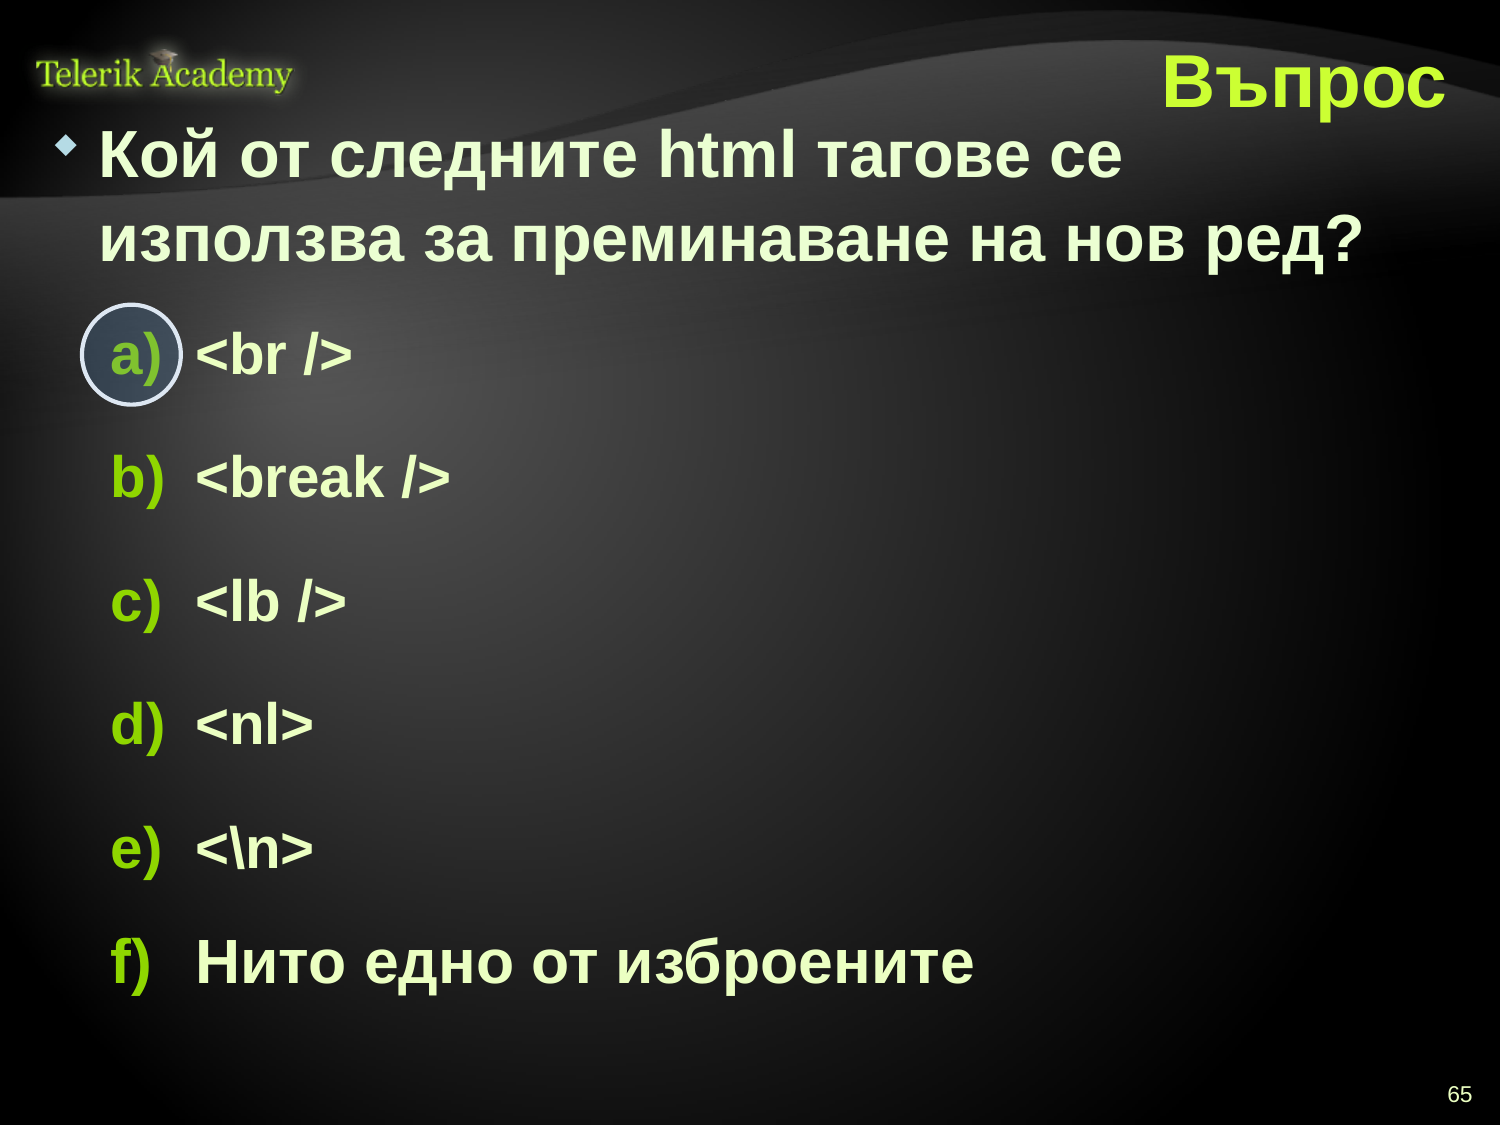

# Въпрос
Кой от следните html тагове се използва за преминаване на нов ред?
<br />
<break />
<lb />
<nl>
<\n>
Нито едно от изброените

65